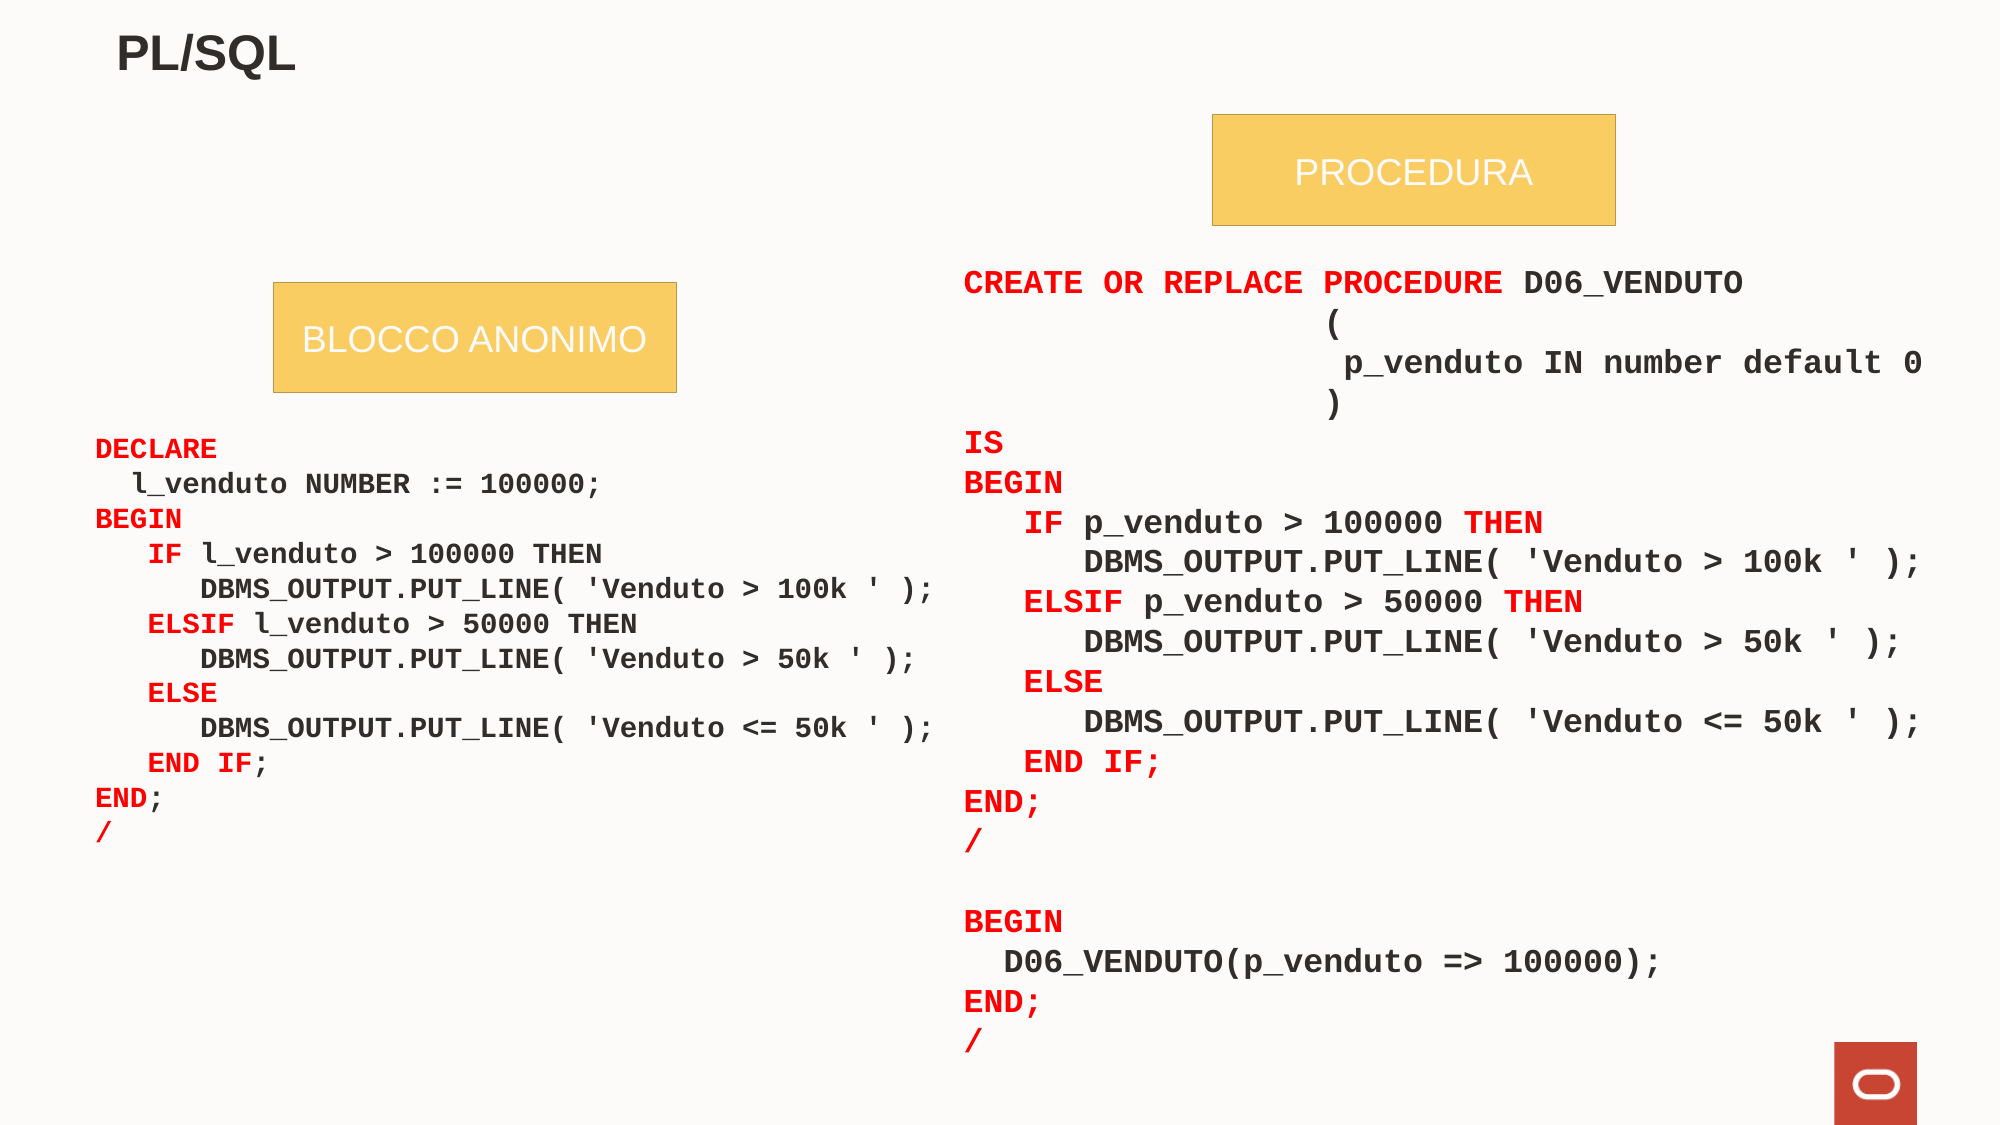

# PL/SQL
PROCEDURA
CREATE OR REPLACE PROCEDURE D06_VENDUTO
                  (
                   p_venduto IN number default 0
                  )
IS
BEGIN
   IF p_venduto > 100000 THEN
      DBMS_OUTPUT.PUT_LINE( 'Venduto > 100k ' );
   ELSIF p_venduto > 50000 THEN
      DBMS_OUTPUT.PUT_LINE( 'Venduto > 50k ' );
   ELSE
      DBMS_OUTPUT.PUT_LINE( 'Venduto <= 50k ' );
   END IF;
END;
/

BEGIN
  D06_VENDUTO(p_venduto => 100000);
END;
/
BLOCCO ANONIMO
DECLARE
  l_venduto NUMBER := 100000;
BEGIN
   IF l_venduto > 100000 THEN
      DBMS_OUTPUT.PUT_LINE( 'Venduto > 100k ' );
   ELSIF l_venduto > 50000 THEN
      DBMS_OUTPUT.PUT_LINE( 'Venduto > 50k ' );
   ELSE
      DBMS_OUTPUT.PUT_LINE( 'Venduto <= 50k ' );
   END IF;
END;
/